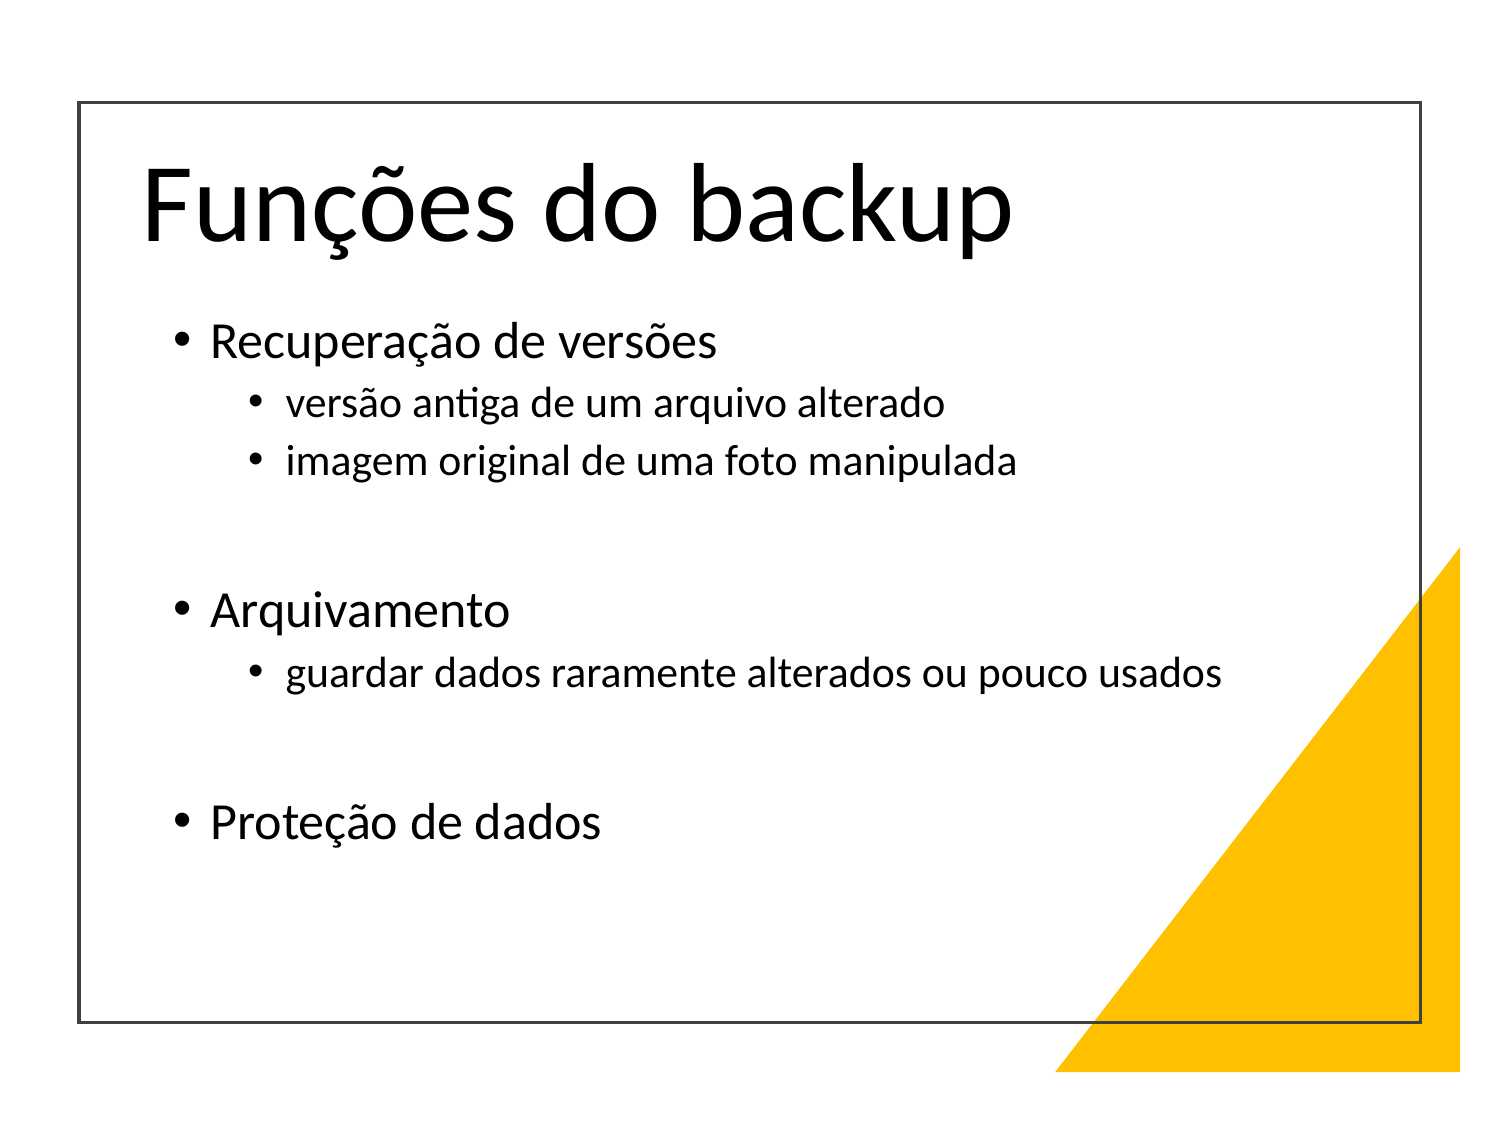

# Funções do backup

Recuperação de versões
versão antiga de um arquivo alterado
imagem original de uma foto manipulada

Arquivamento
guardar dados raramente alterados ou pouco usados

Proteção de dados